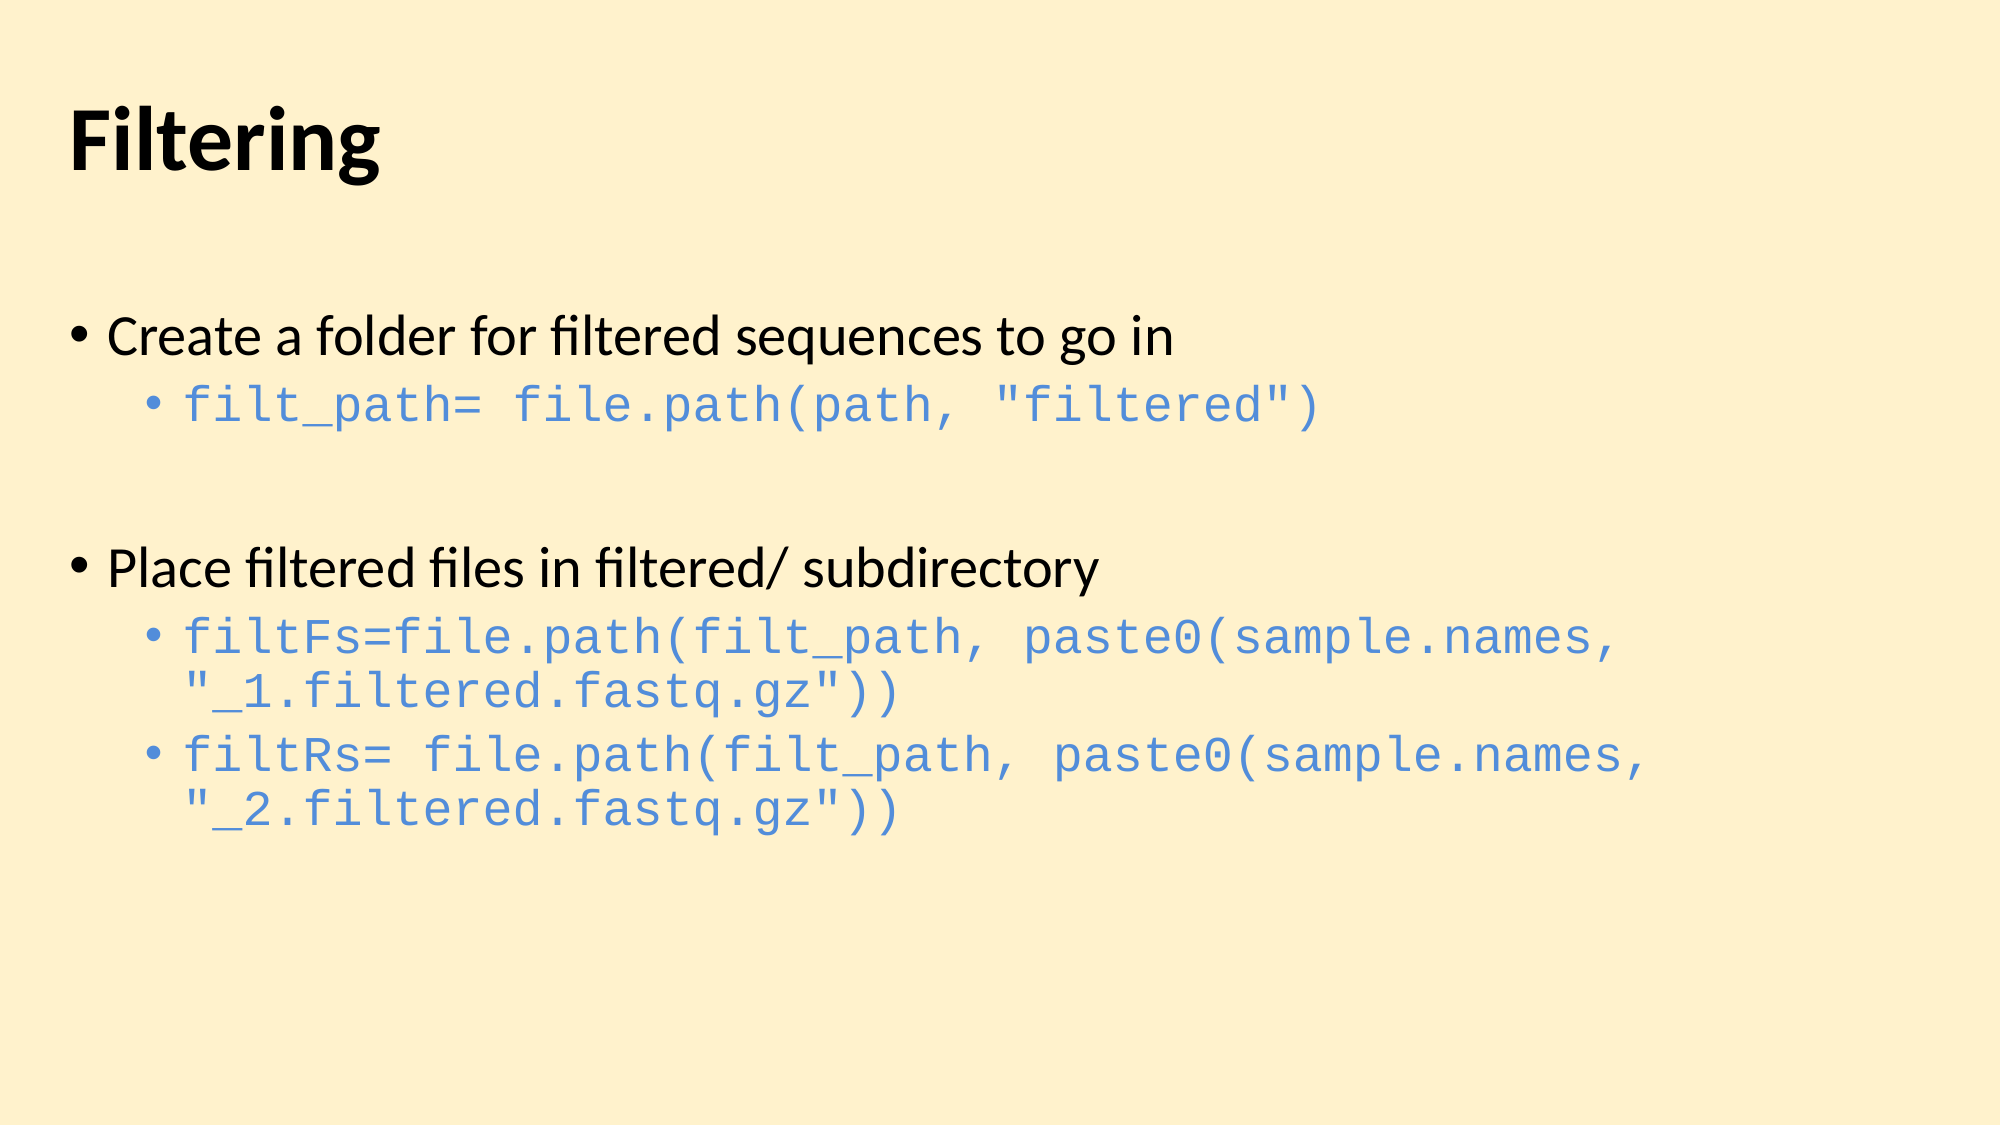

# Filtering
Create a folder for filtered sequences to go in
filt_path= file.path(path, "filtered")

Place filtered files in filtered/ subdirectory
filtFs=file.path(filt_path, paste0(sample.names, "_1.filtered.fastq.gz"))
filtRs= file.path(filt_path, paste0(sample.names, "_2.filtered.fastq.gz"))